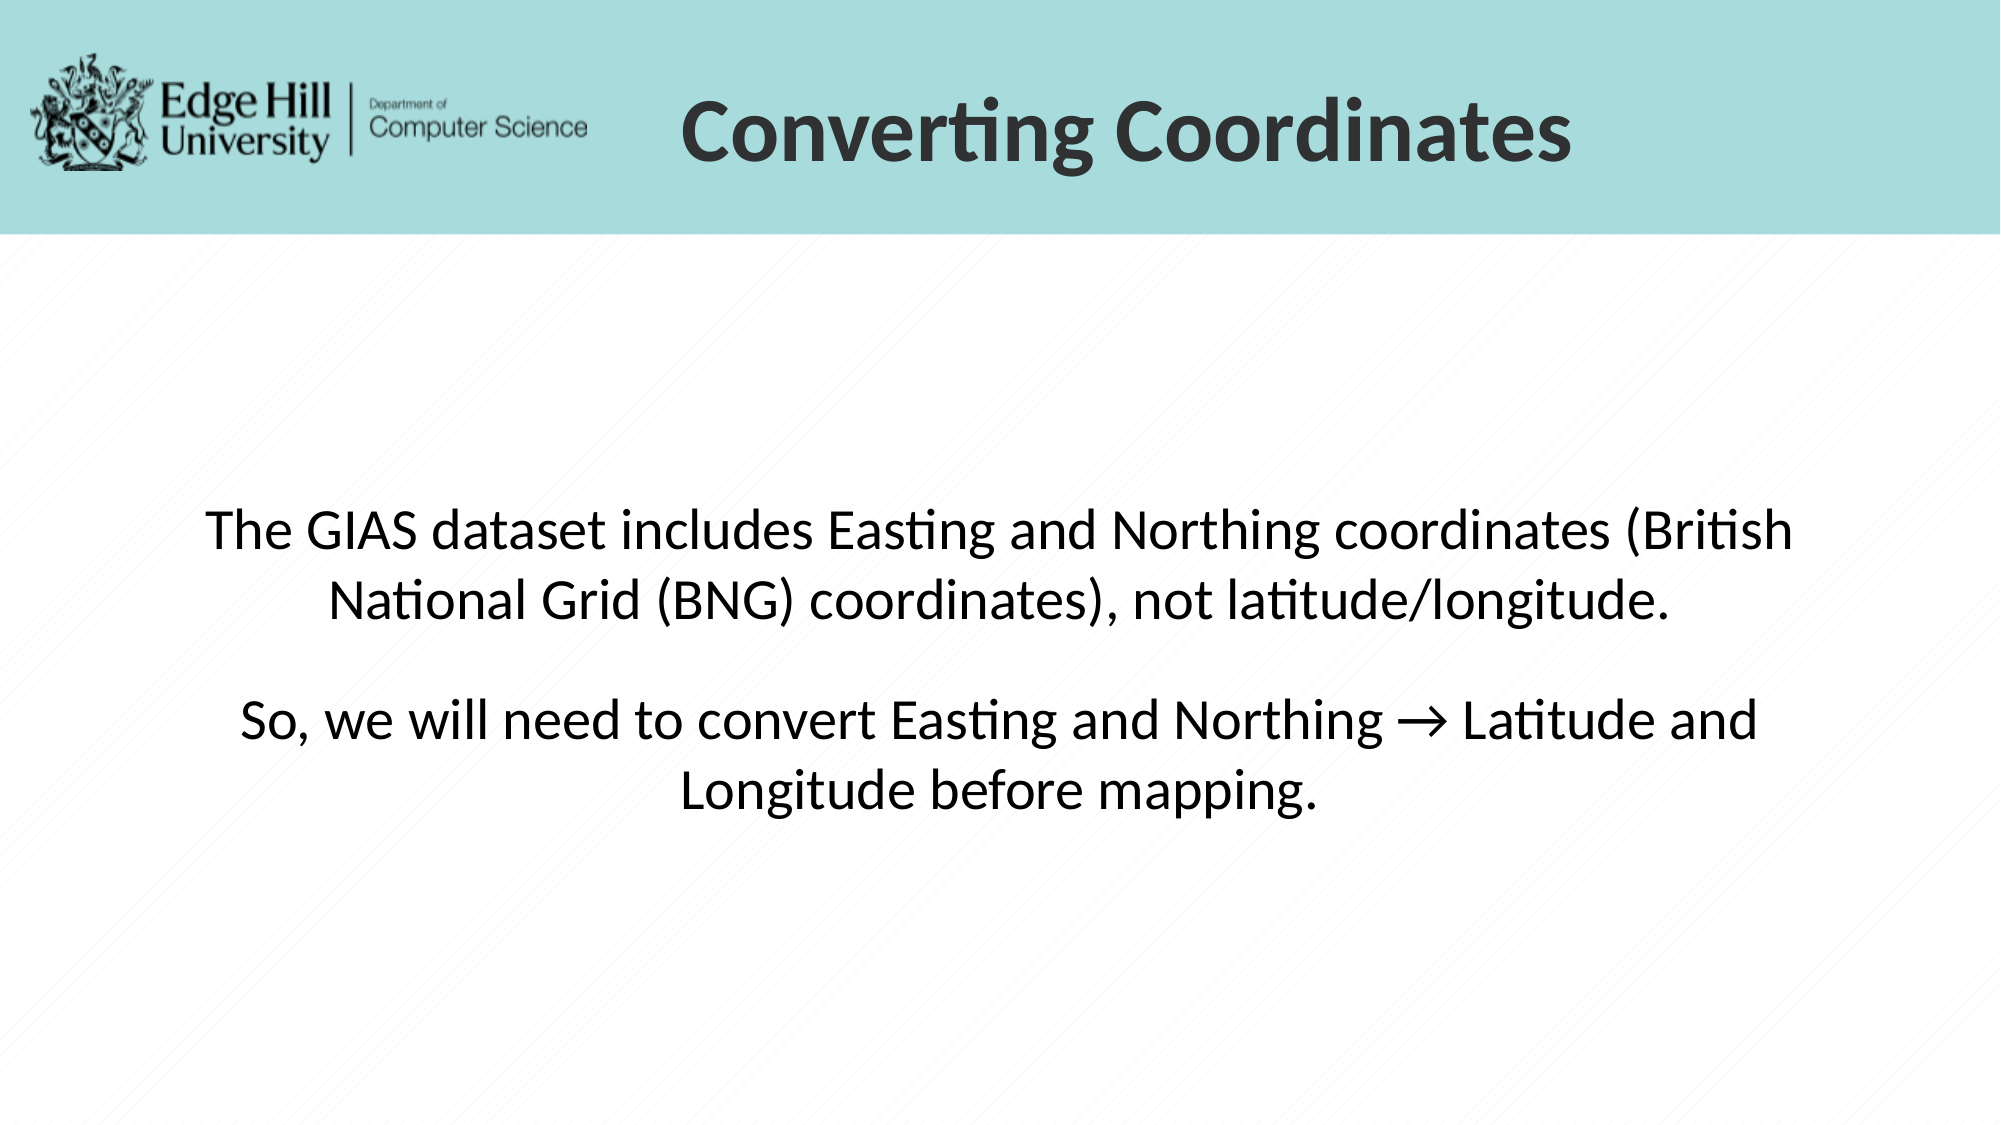

# Converting Coordinates
The GIAS dataset includes Easting and Northing coordinates (British National Grid (BNG) coordinates), not latitude/longitude.
So, we will need to convert Easting and Northing → Latitude and Longitude before mapping.